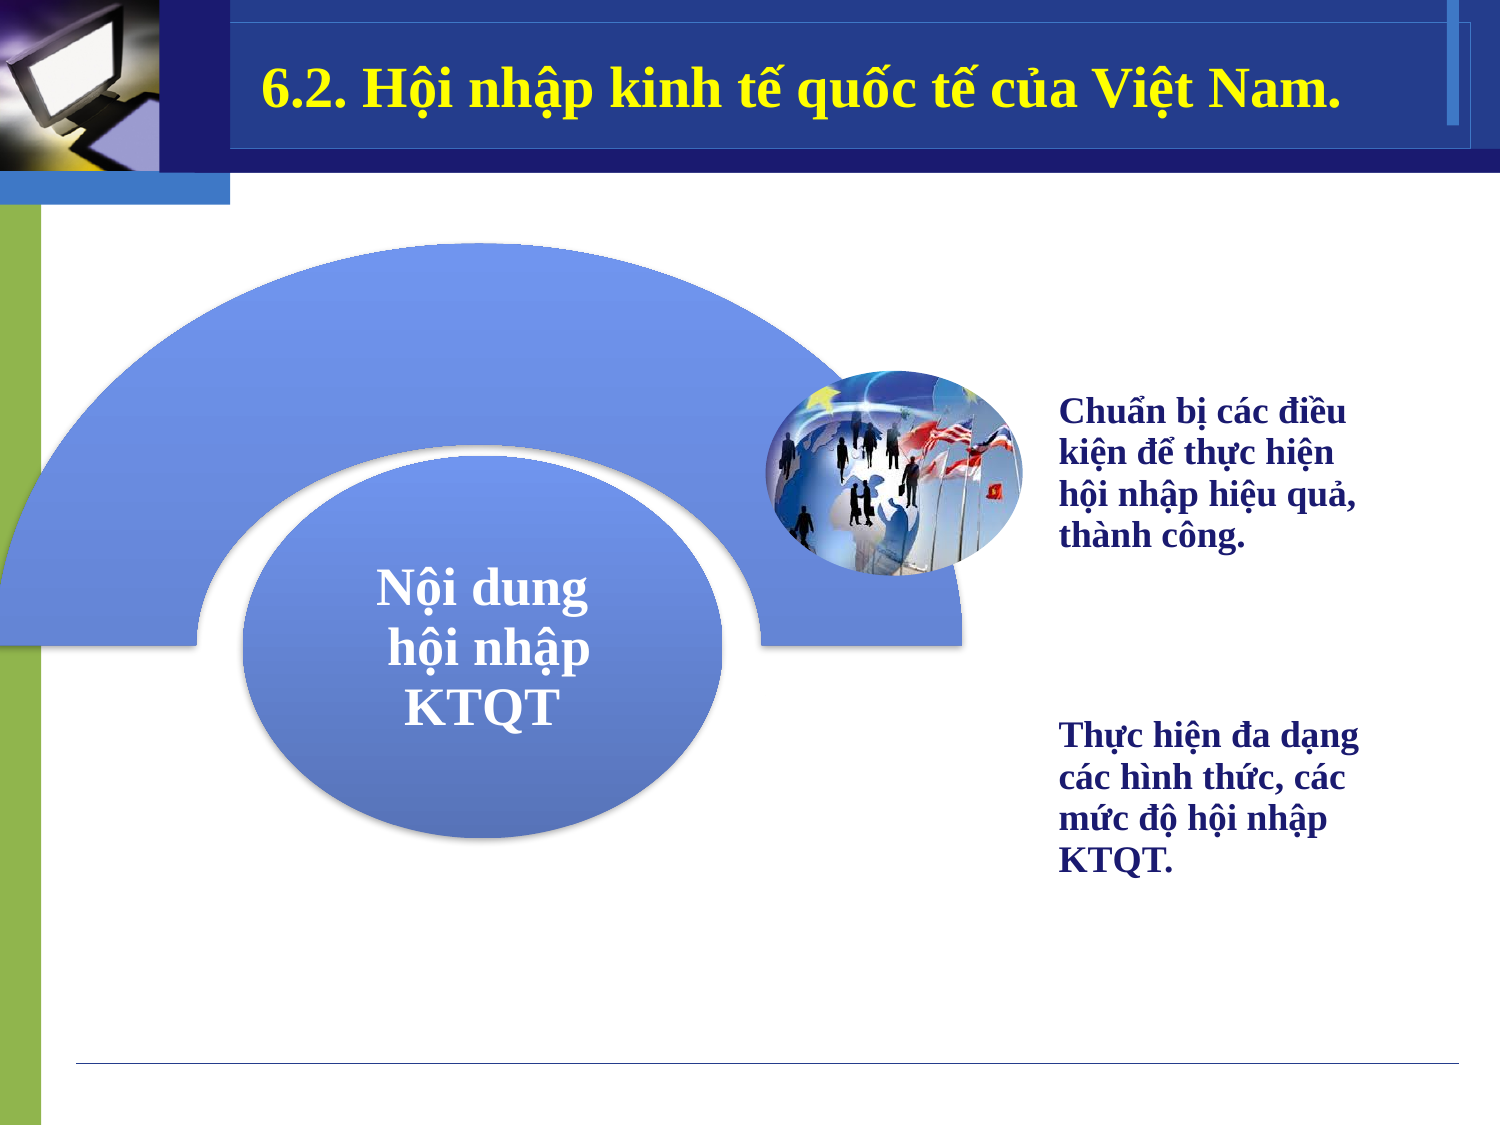

# 6.2. Hội nhập kinh tế quốc tế của Việt Nam.
Nội dung
 hội nhập KTQT
Chuẩn bị các điều kiện để thực hiện hội nhập hiệu quả, thành công.
Thực hiện đa dạng các hình thức, các mức độ hội nhập KTQT.